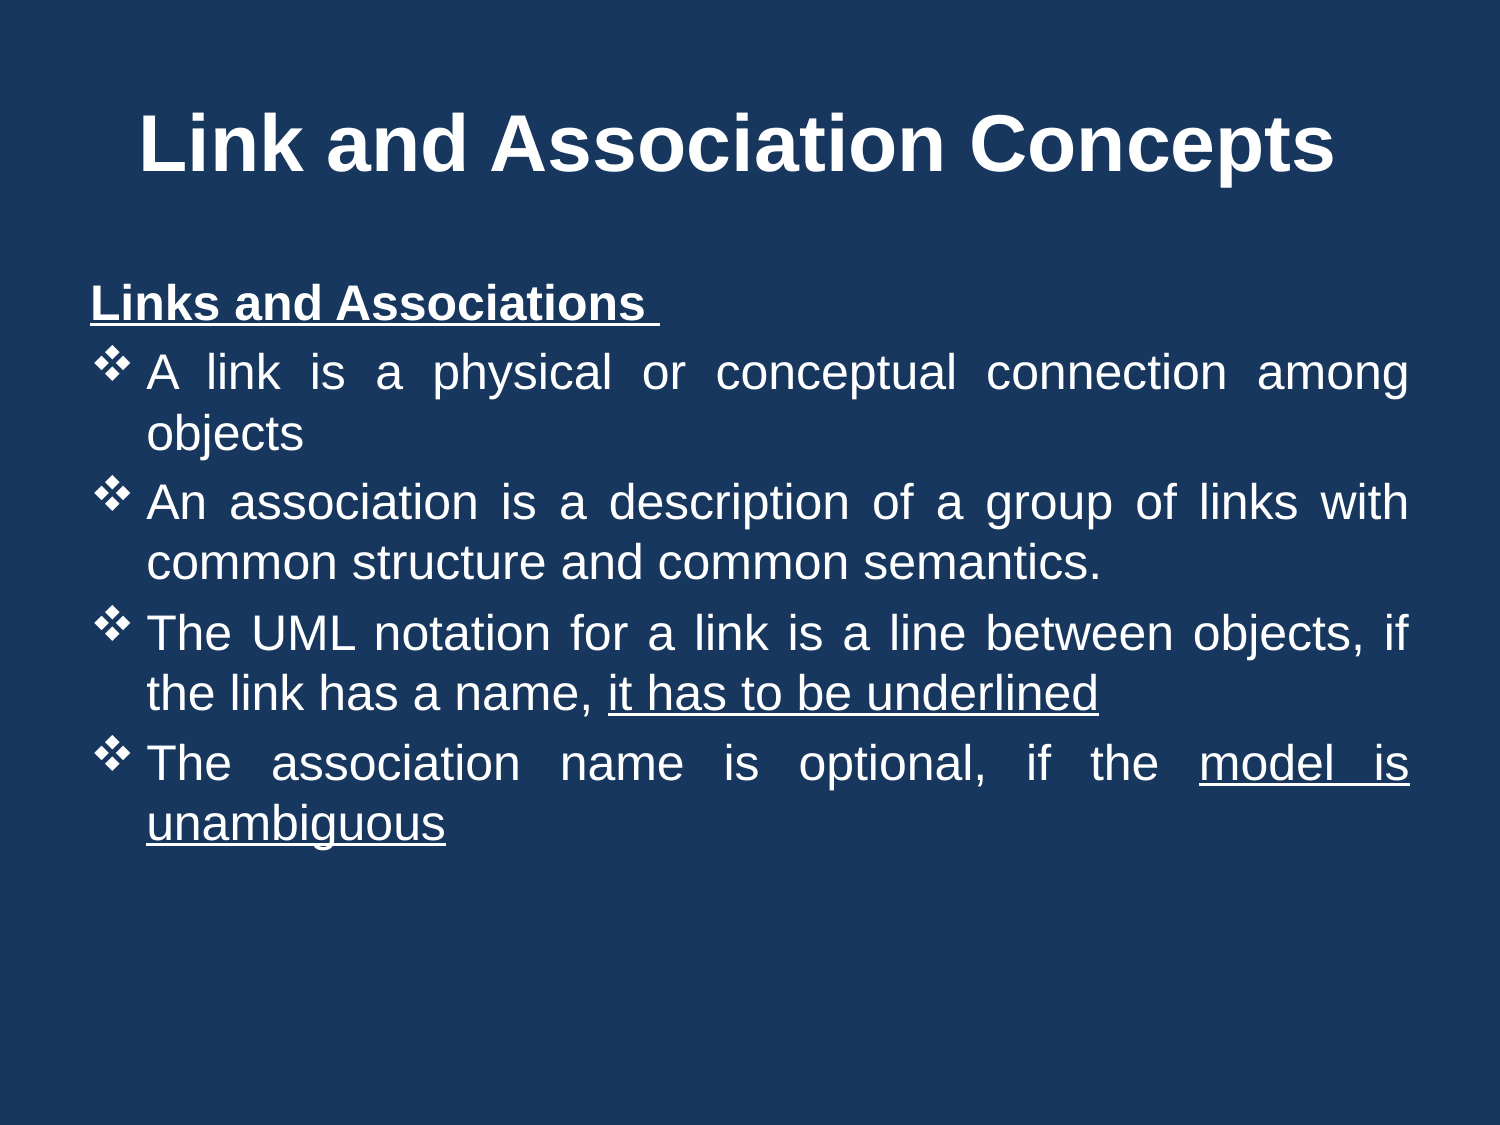

# Link and Association Concepts
Links and Associations
A link is a physical or conceptual connection among objects
An association is a description of a group of links with common structure and common semantics.
The UML notation for a link is a line between objects, if the link has a name, it has to be underlined
The association name is optional, if the model is unambiguous